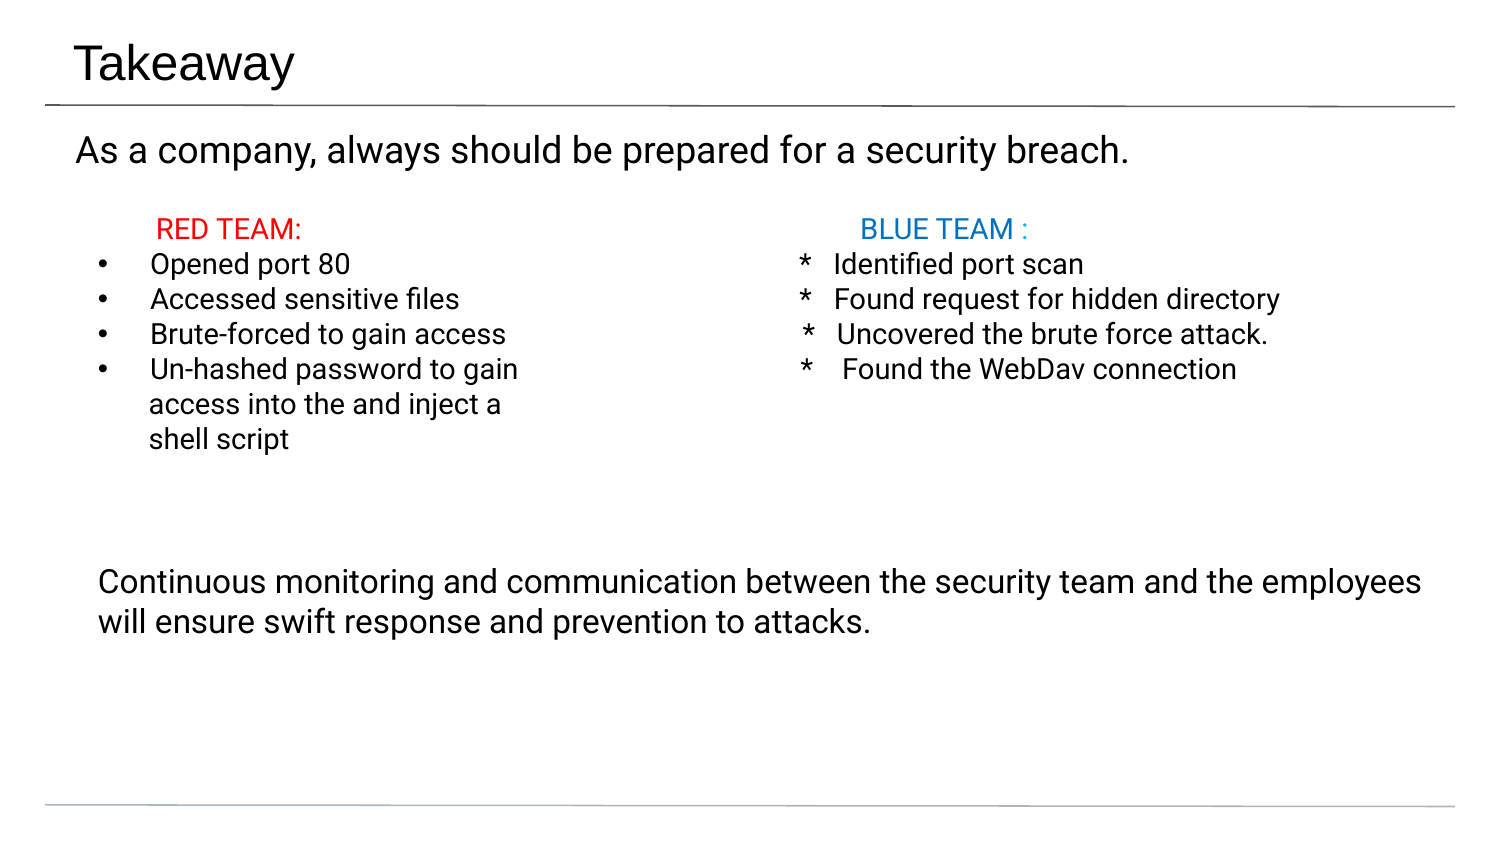

# Takeaway
As a company, always should be prepared for a security breach.

        RED TEAM:                                                                             BLUE TEAM :
Opened port 80                                                              *   Identified port scan
Accessed sensitive files                                               *   Found request for hidden directory
Brute-forced to gain access                                         *   Uncovered the brute force attack.
Un-hashed password to gain                                       *    Found the WebDav connection
       access into the and inject a
       shell script

Continuous monitoring and communication between the security team and the employees will ensure swift response and prevention to attacks.